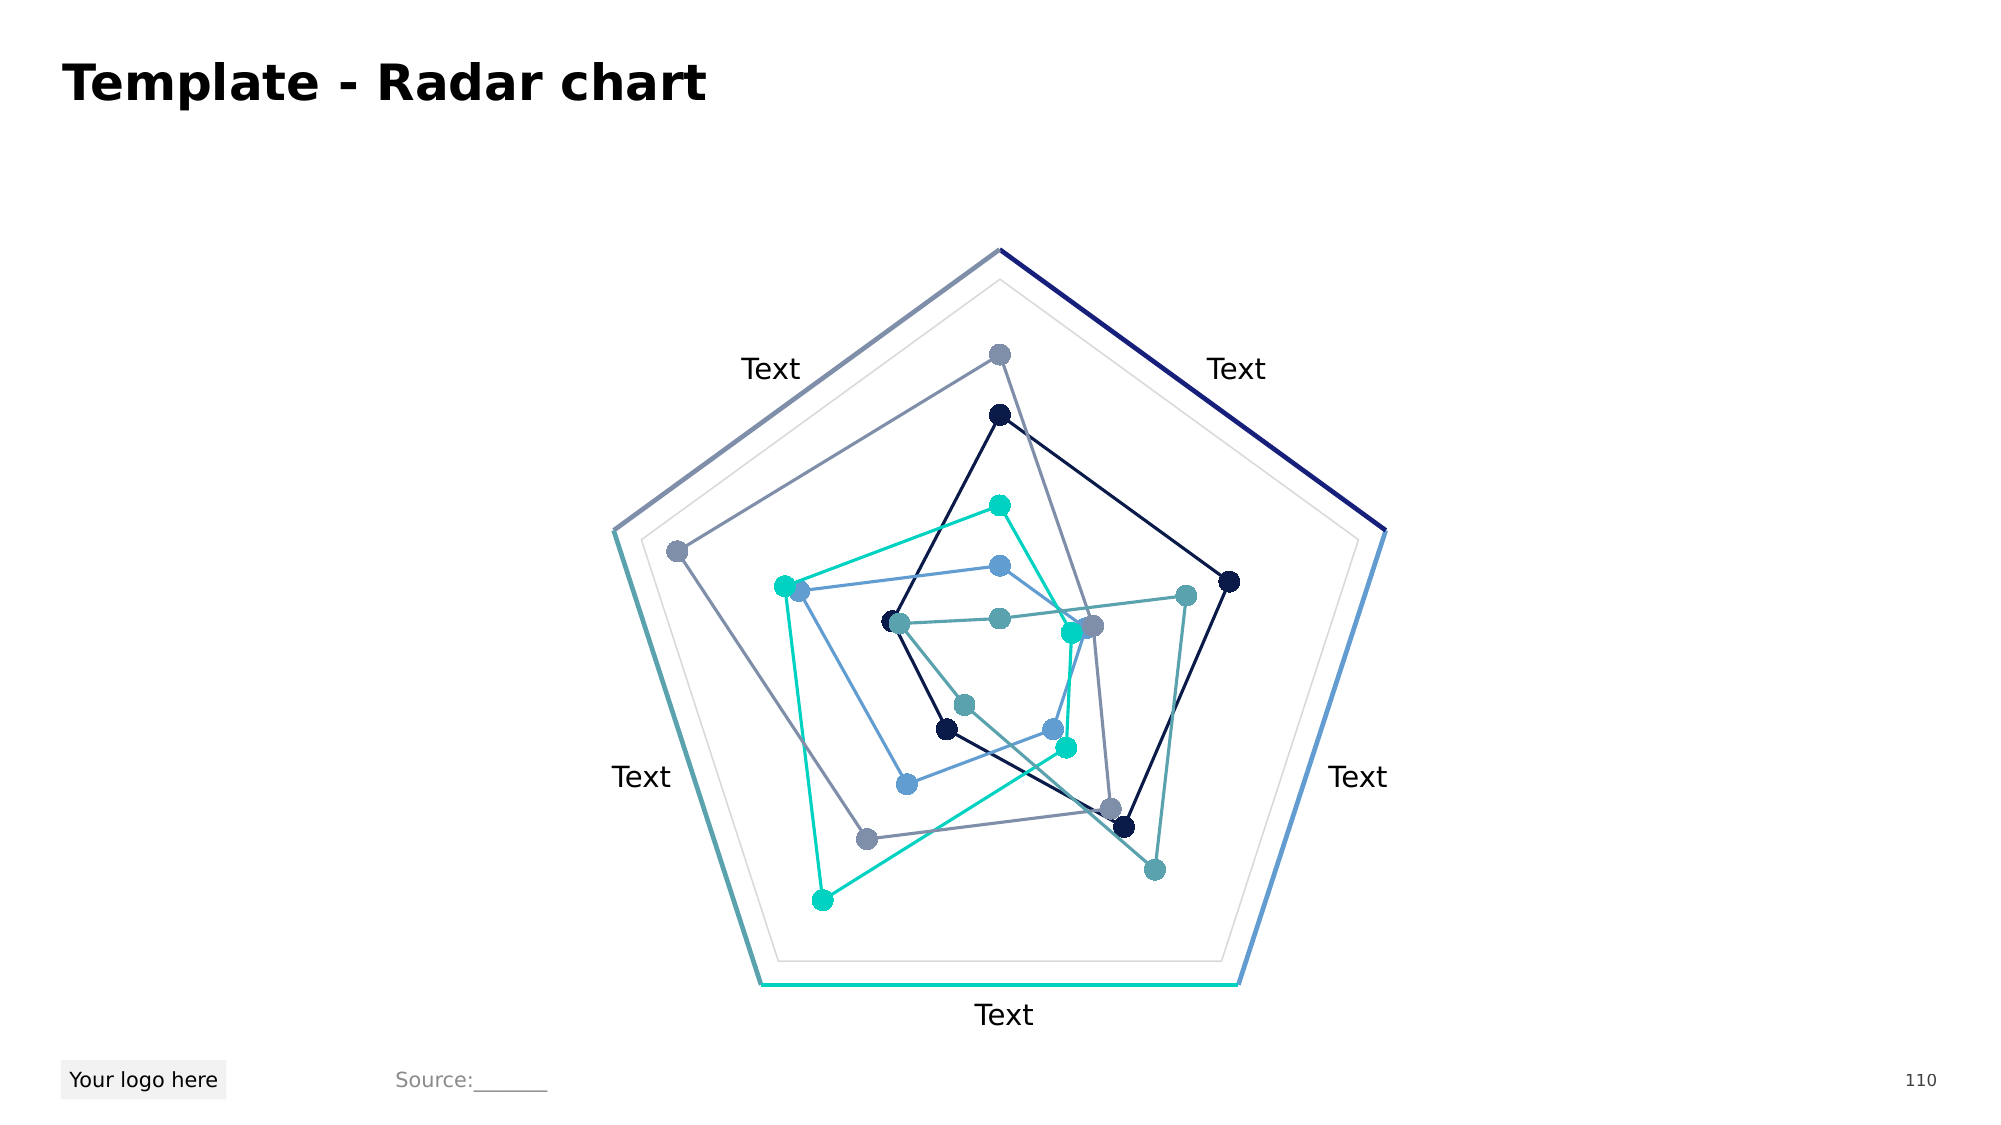

# Template - Radar chart

### Chart

| Category | Serie 1 | Serie 2 | Serie 3 | Serie 4 | Serie 5 |
|---|---|---|---|---|---|
| 37377 | 32.0 | 12.0 | 20.0 | 40.0 | 5.0 |
| 37408 | 32.0 | 12.0 | 10.0 | 13.0 | 26.0 |
| 37438 | 28.0 | 12.0 | 15.0 | 25.0 | 35.0 |
| 37469 | 12.0 | 21.0 | 40.0 | 30.0 | 8.0 |
| 37500 | 15.0 | 28.0 | 30.0 | 45.0 | 14.0 |
Text
Text
Text
Text
Text
Source:_______